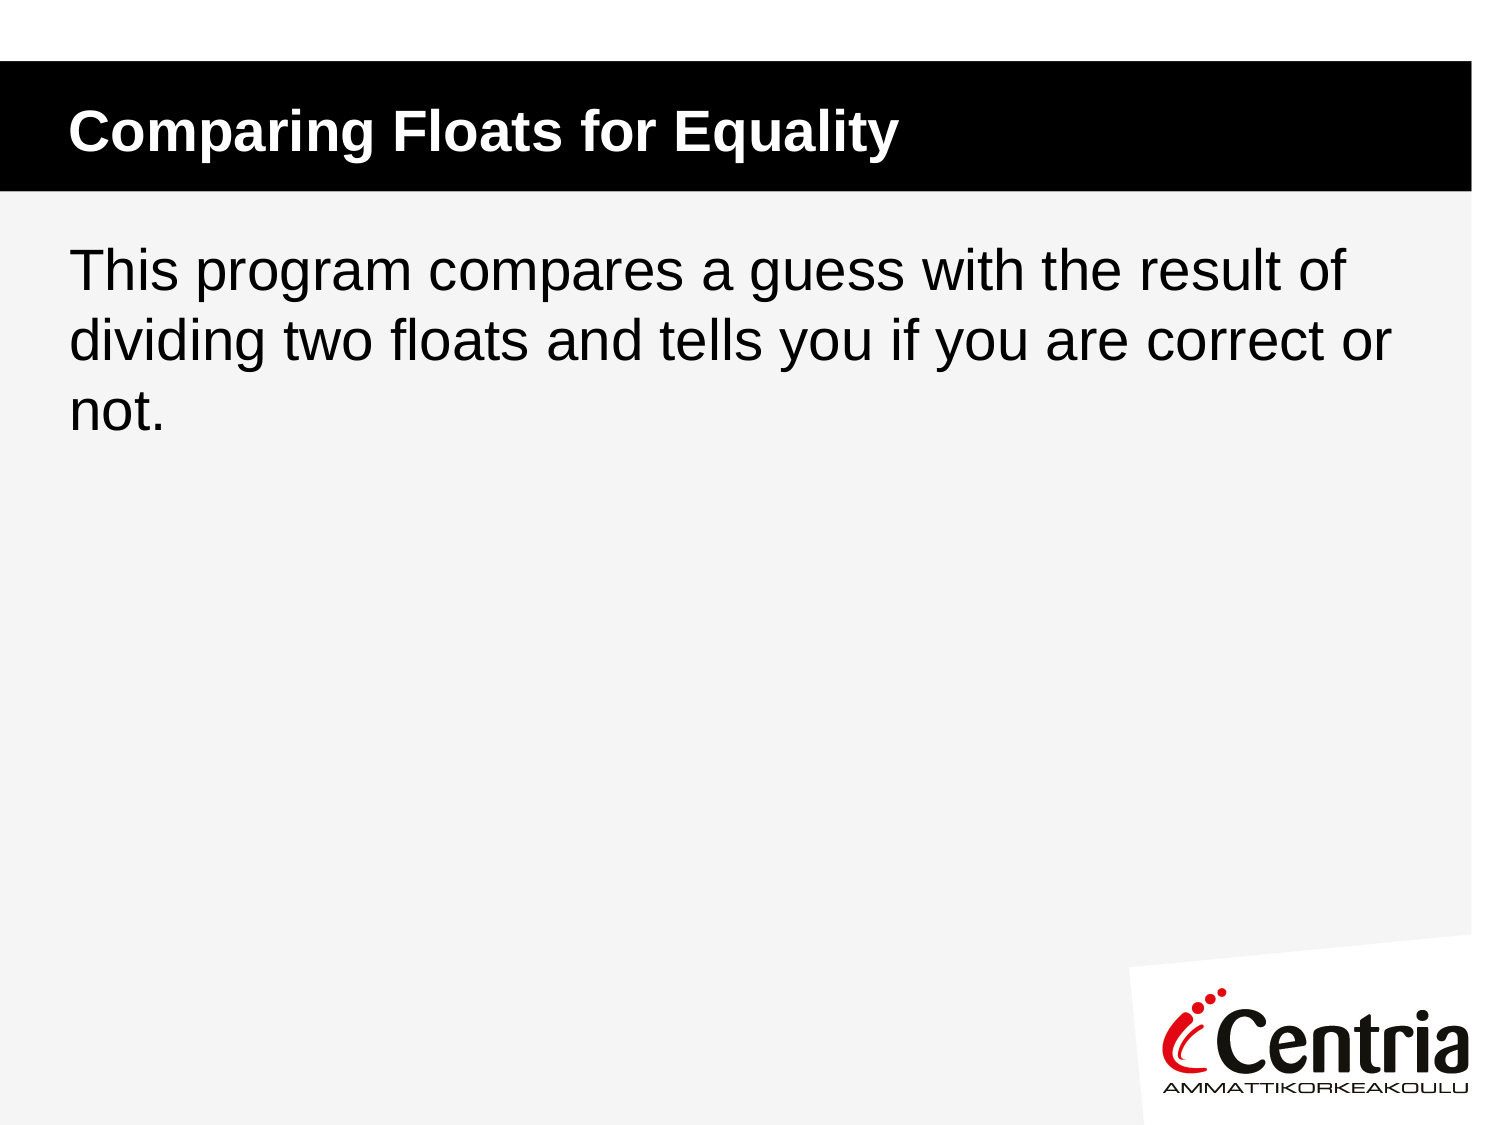

Comparing Floats for Equality
This program compares a guess with the result of dividing two floats and tells you if you are correct or not.